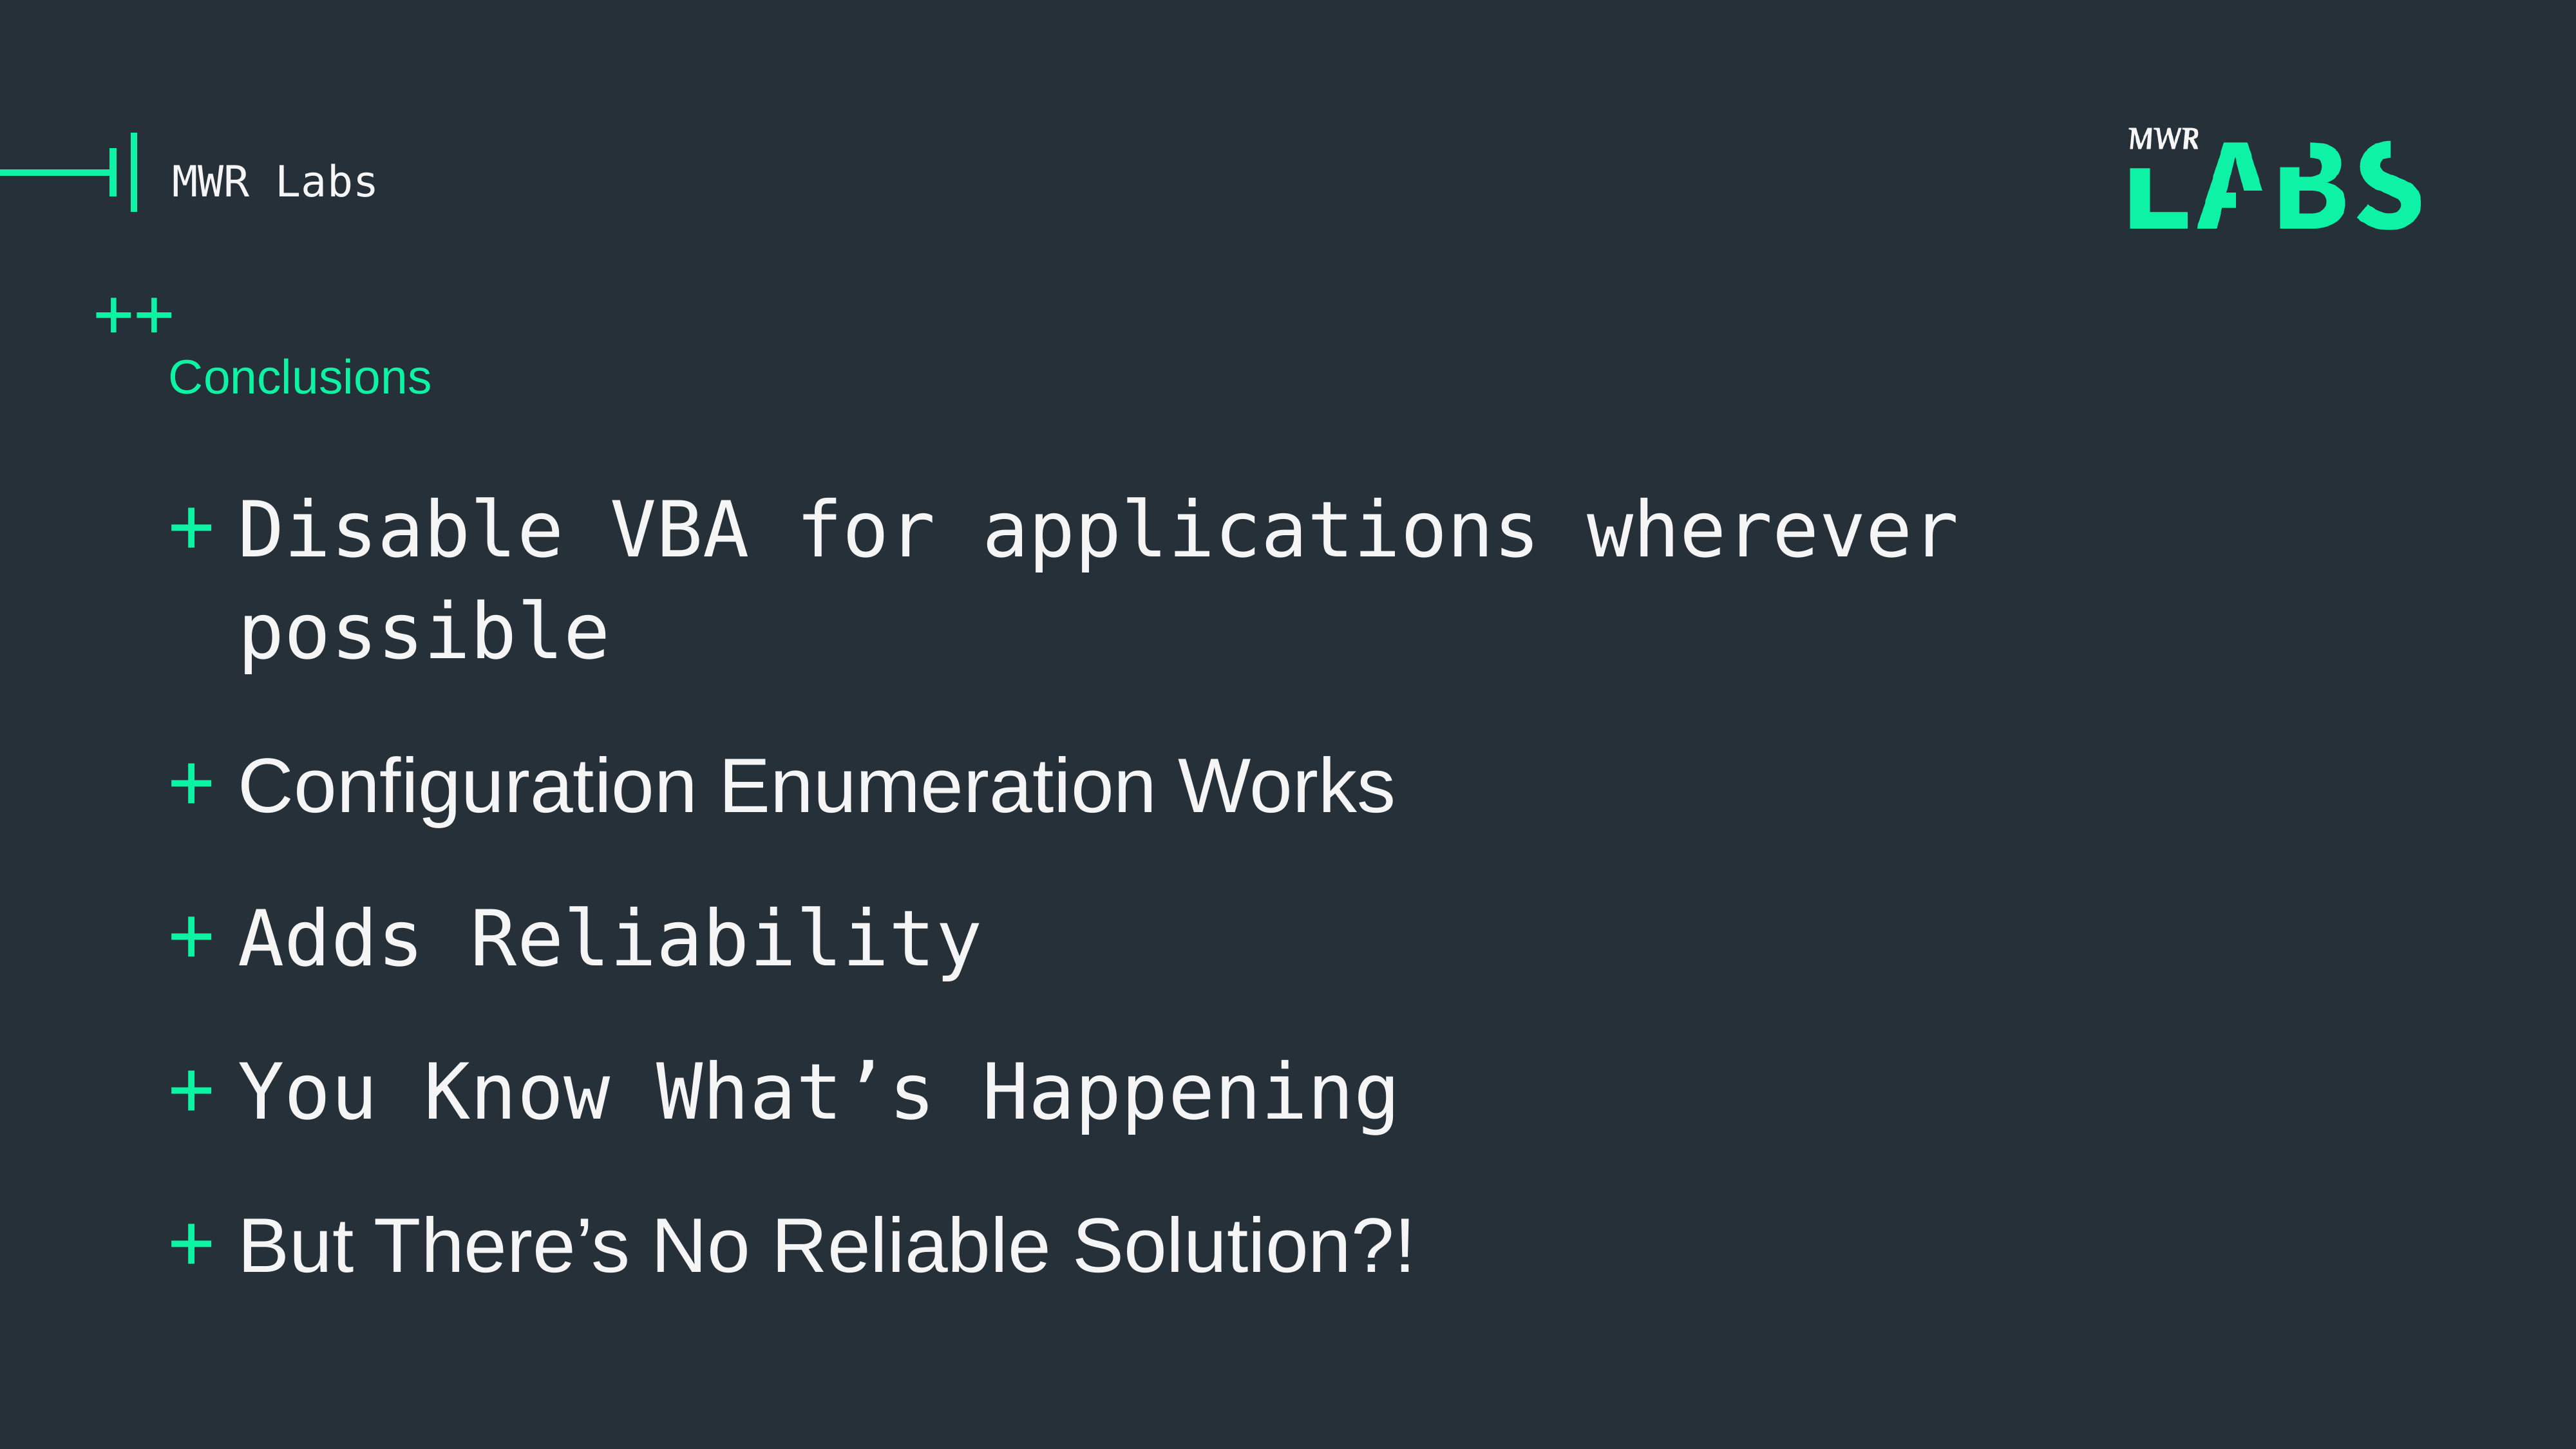

# MWR Labs
Conclusions
Disable VBA for applications wherever possible
Configuration Enumeration Works
Adds Reliability
You Know What’s Happening
But There’s No Reliable Solution?!